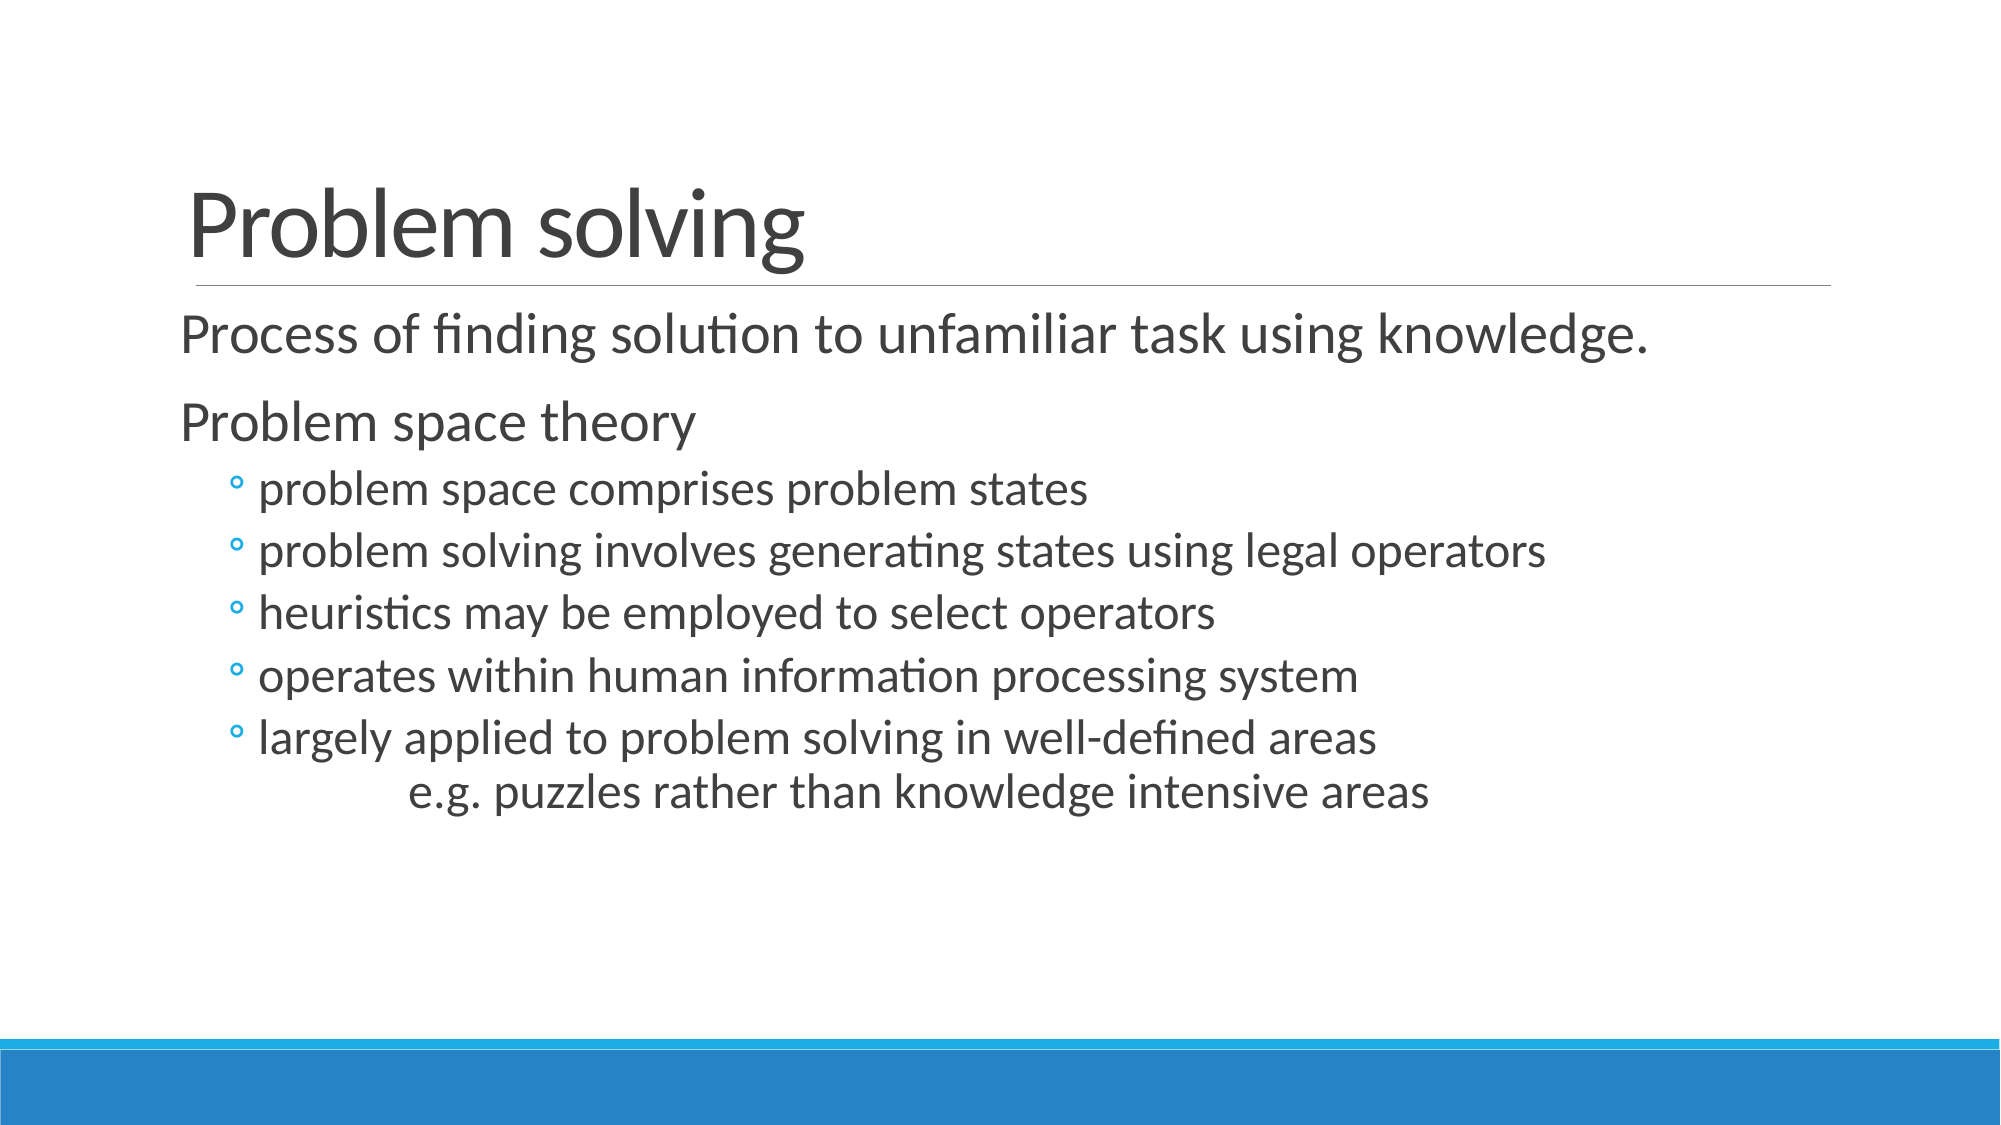

# Problem solving
Process of finding solution to unfamiliar task using knowledge.
Problem space theory
problem space comprises problem states
problem solving involves generating states using legal operators
heuristics may be employed to select operators
operates within human information processing system
largely applied to problem solving in well-defined areas
	e.g. puzzles rather than knowledge intensive areas